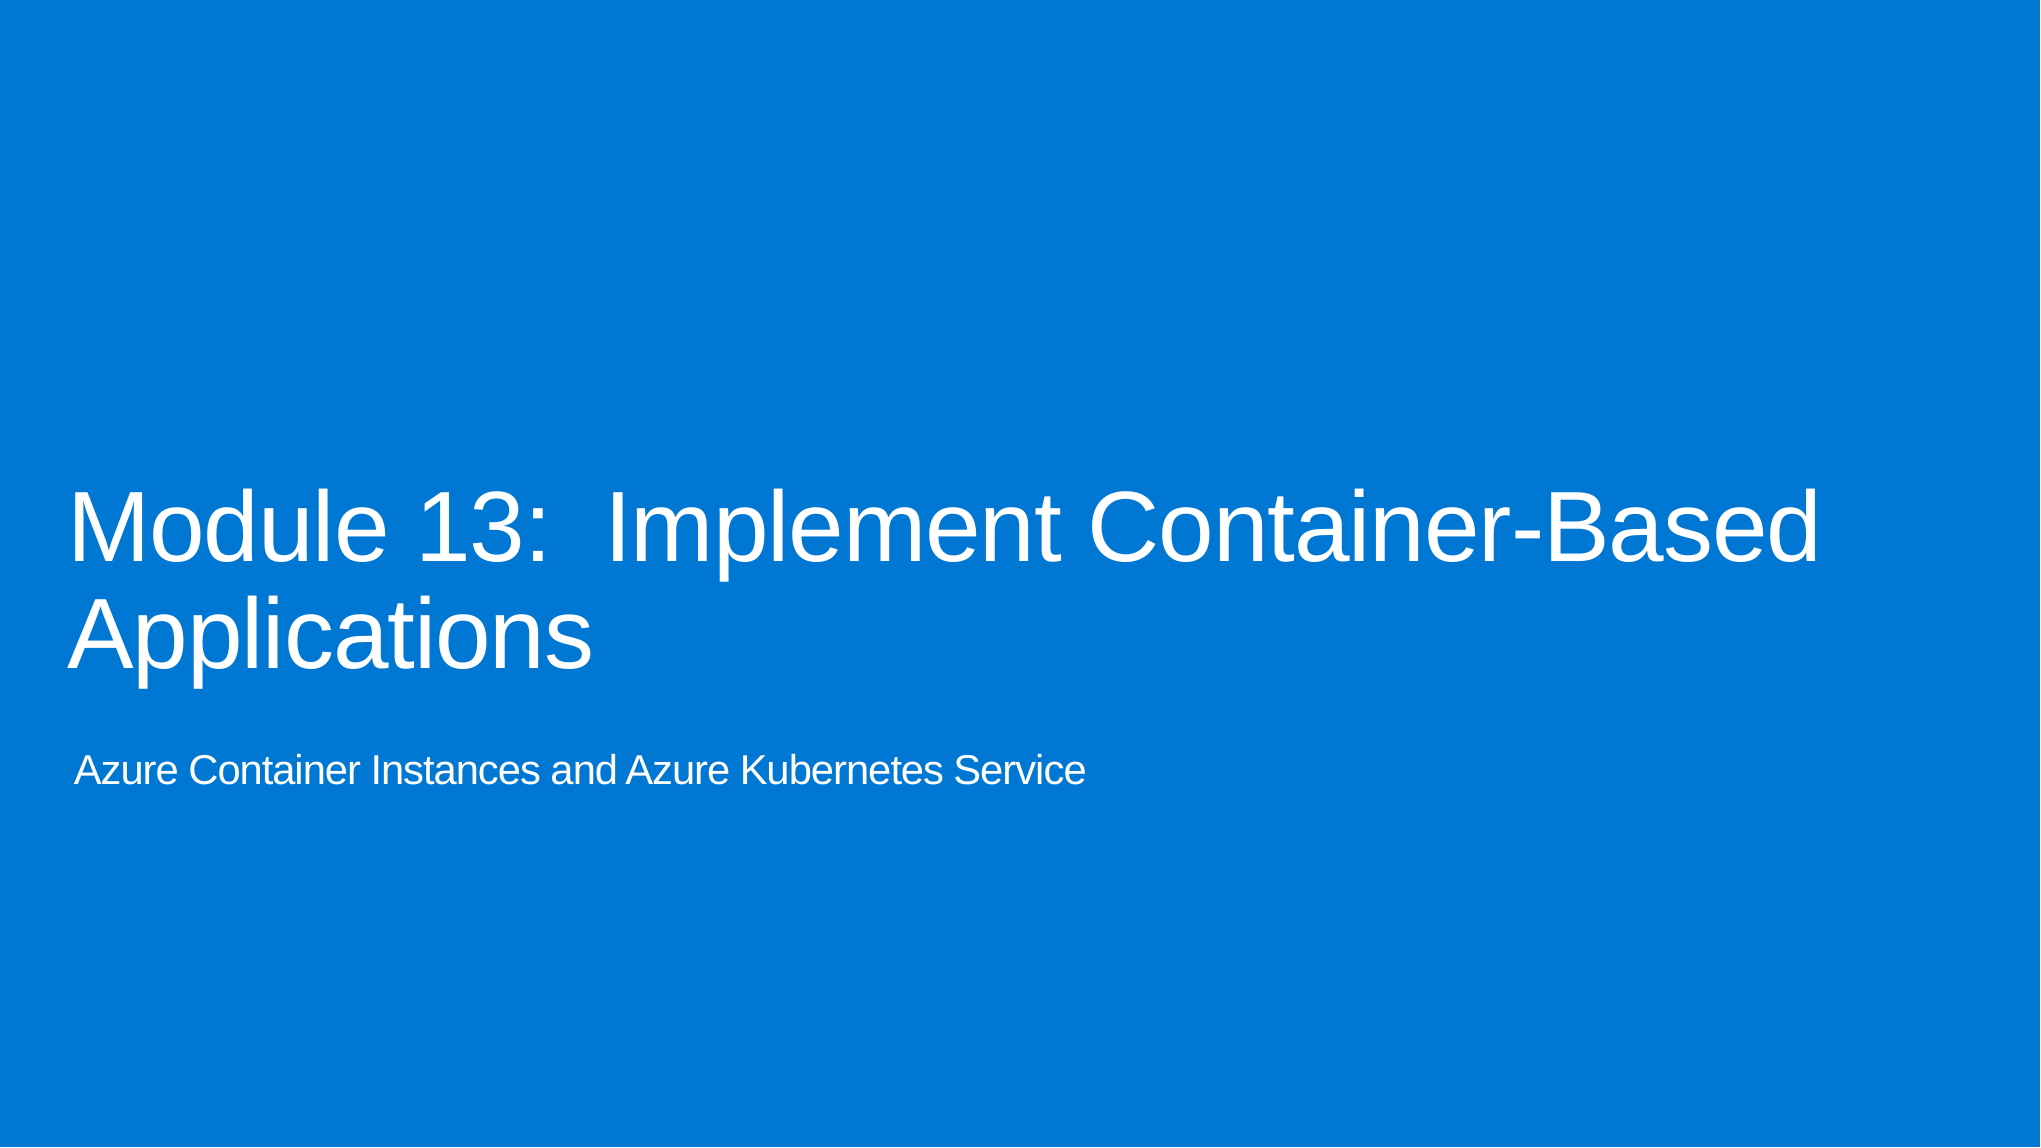

# Module 13:  Implement Container-Based Applications
Azure Container Instances and Azure Kubernetes Service